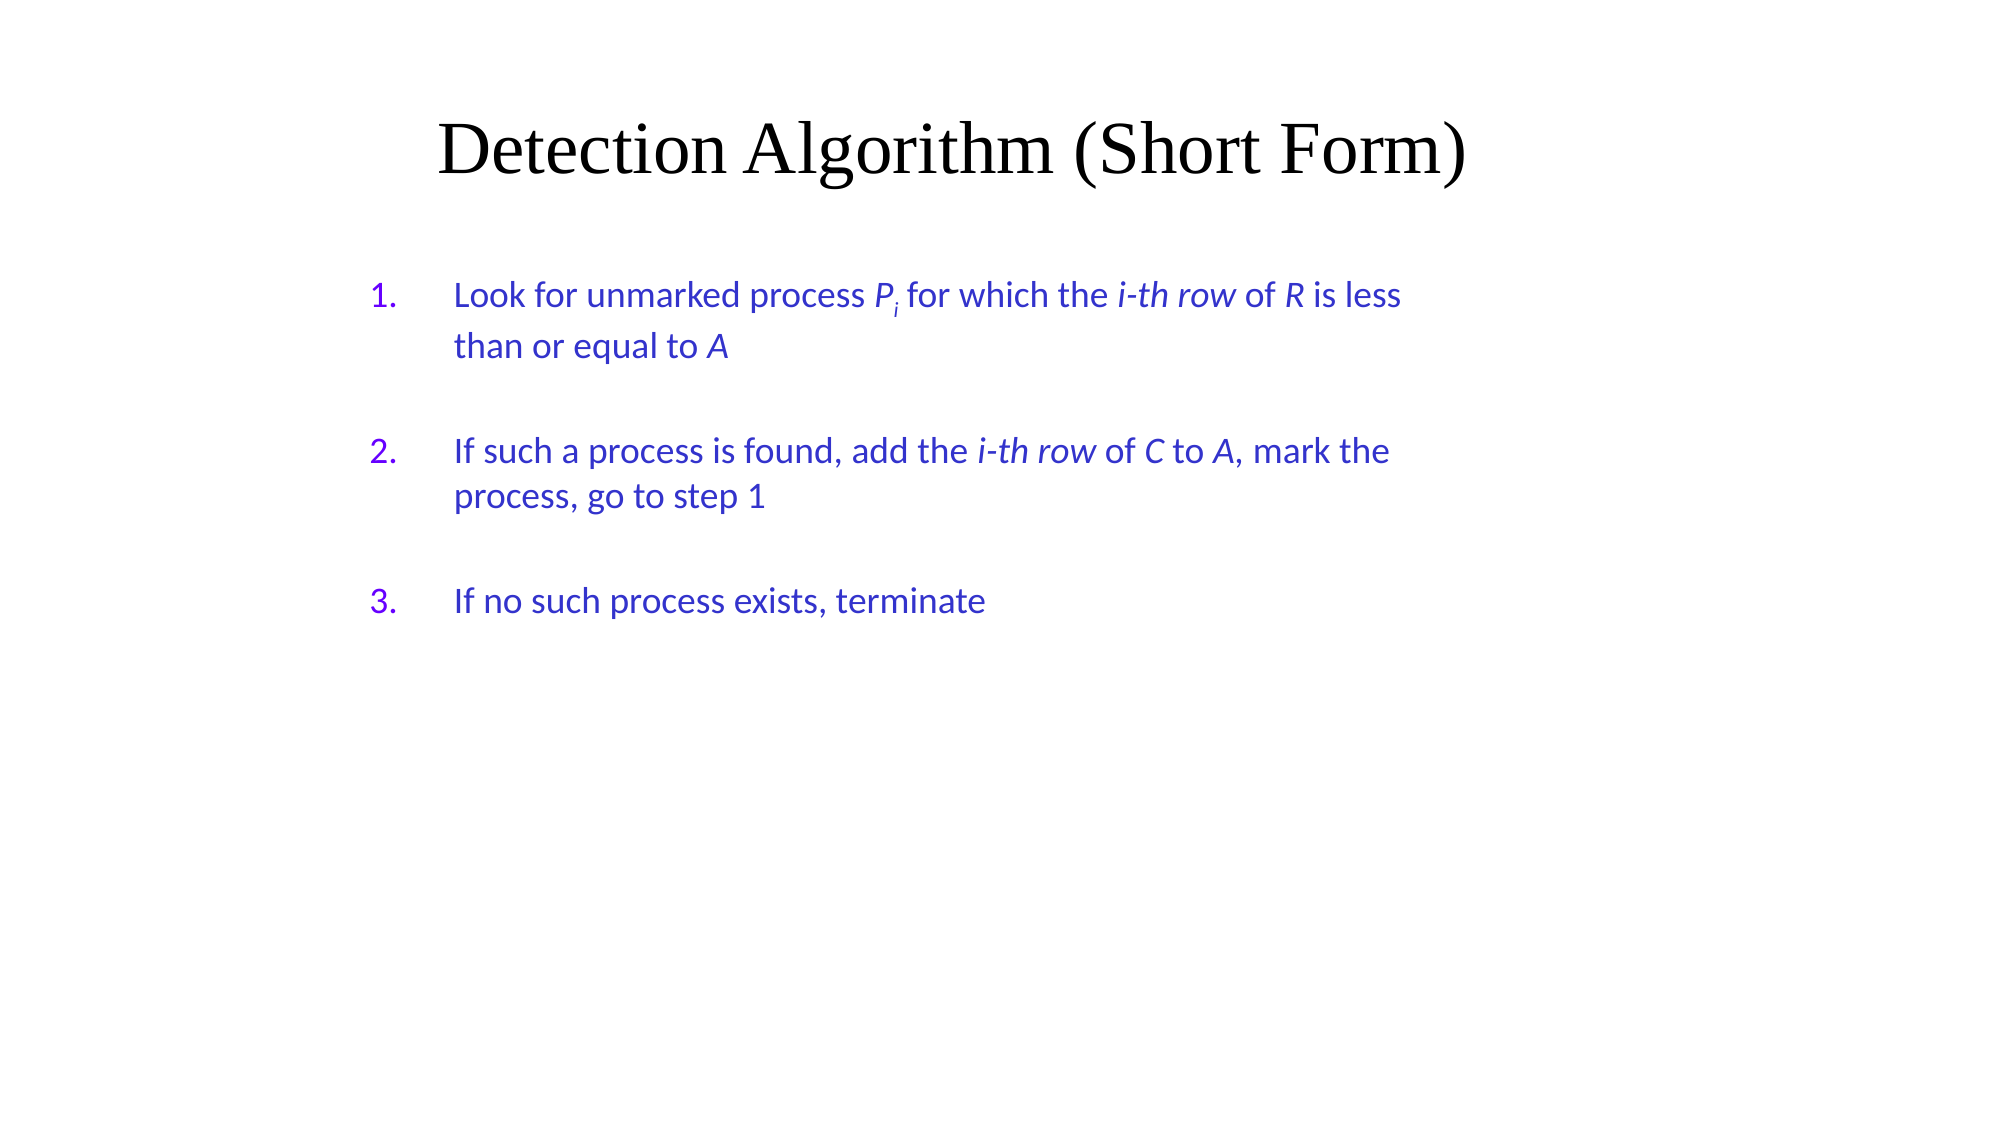

# Detection Algorithm (Short Form)
Look for unmarked process Pi for which the i-th row of R is less than or equal to A

If such a process is found, add the i-th row of C to A, mark the process, go to step 1

If no such process exists, terminate